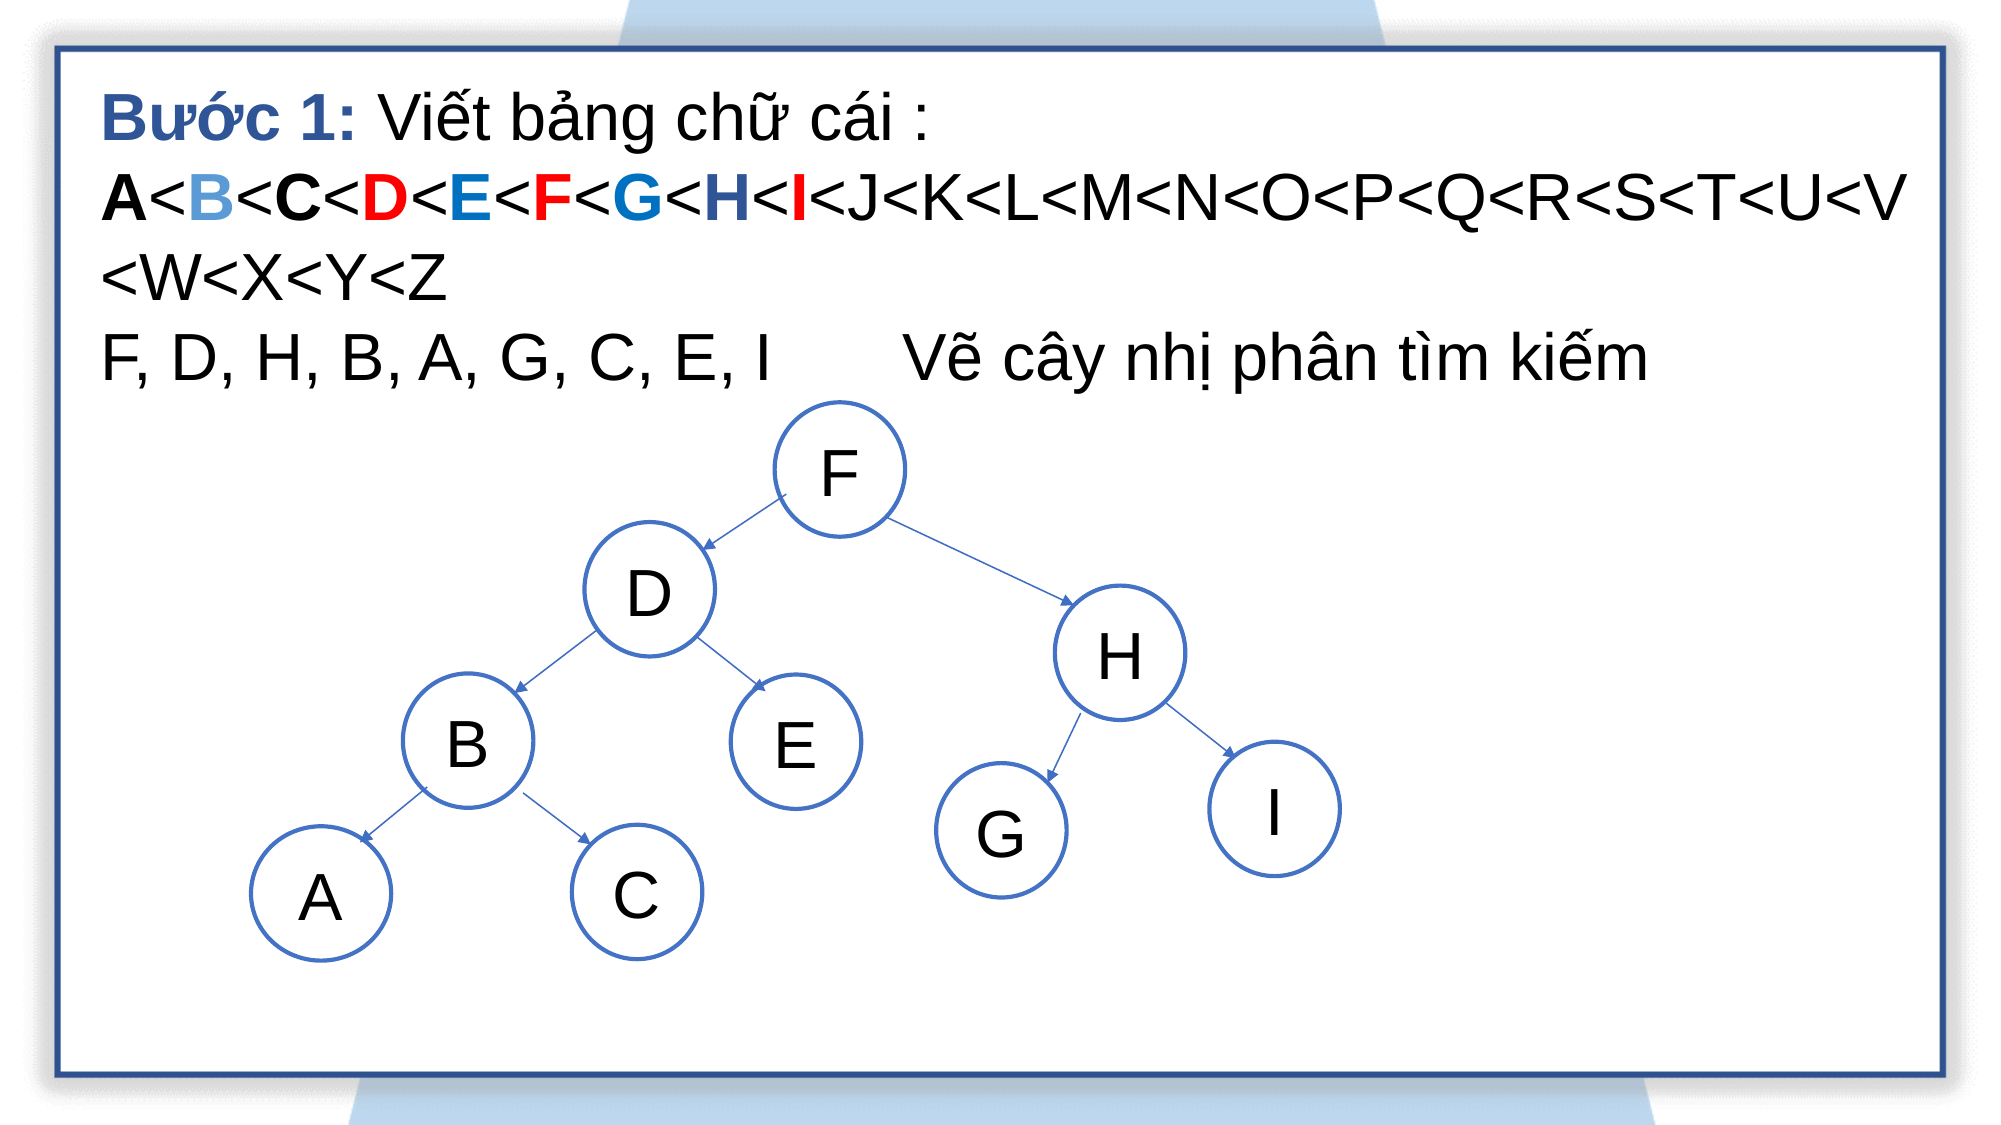

Bước 1: Viết bảng chữ cái :
A<B<C<D<E<F<G<H<I<J<K<L<M<N<O<P<Q<R<S<T<U<V<W<X<Y<Z
F, D, H, B, A, G, C, E, I       Vẽ cây nhị phân tìm kiếm
F
D
H
B
E
I
G
C
A